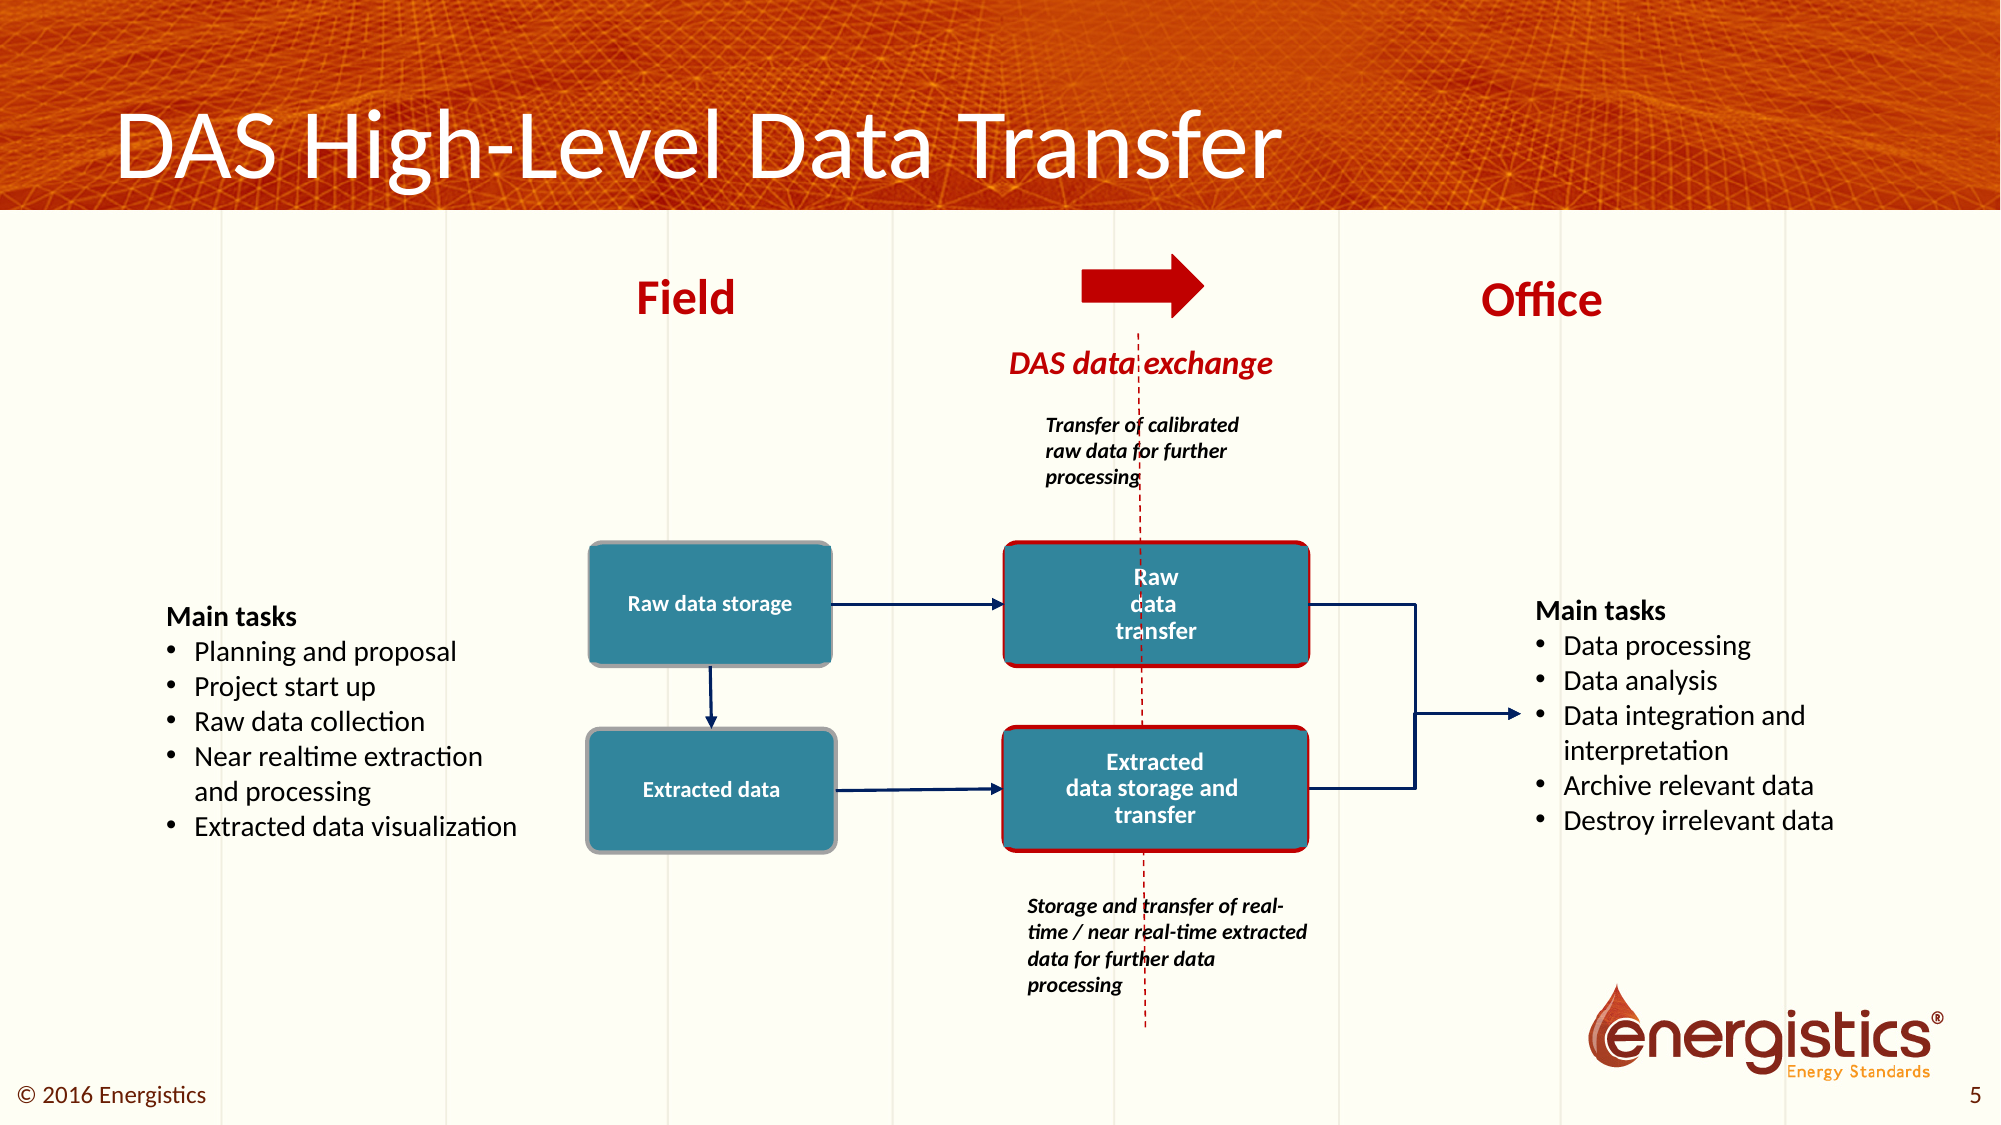

# DAS High-Level Data Transfer

Field
Office
DAS data exchange
Transfer of calibrated raw data for further processing

Raw data storage

Raw
data
transfer
Main tasks
Data processing
Data analysis
Data integration and
interpretation
Archive relevant data
Destroy irrelevant data
Main tasks
Planning and proposal
Project start up
Raw data collection
Near realtime extraction
and processing
Extracted data visualization

Extracted
data storage and
transfer

Extracted data
Storage and transfer of real-time / near real-time extracted data for further data processing